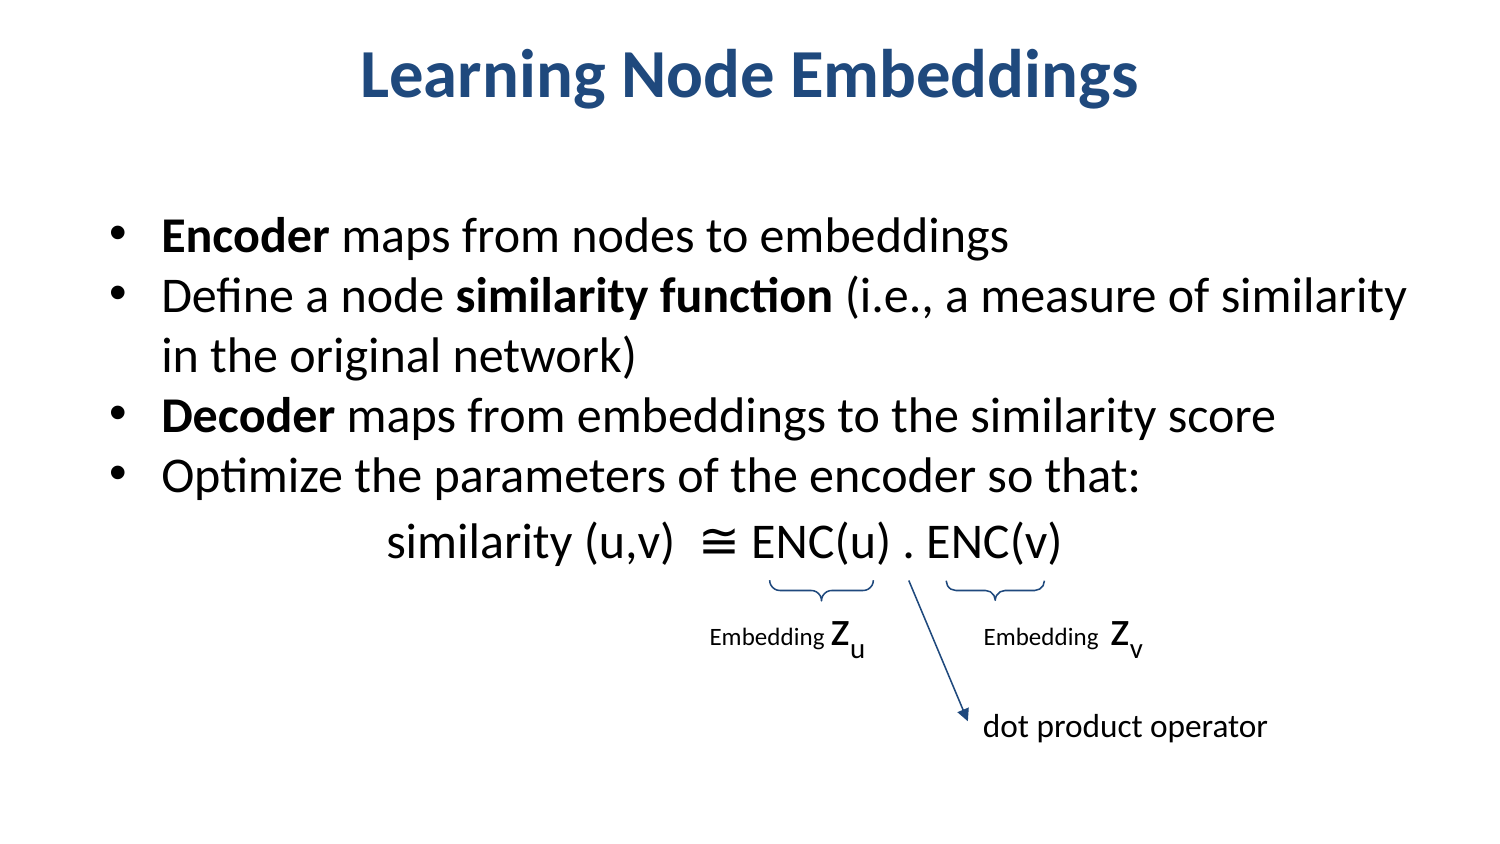

# Learning Node Embeddings
Encoder maps from nodes to embeddings
Define a node similarity function (i.e., a measure of similarity in the original network)
Decoder maps from embeddings to the similarity score
Optimize the parameters of the encoder so that:
similarity (u,v)  ≅ ENC(u) . ENC(v)

Embedding zu
Embedding zv
dot product operator